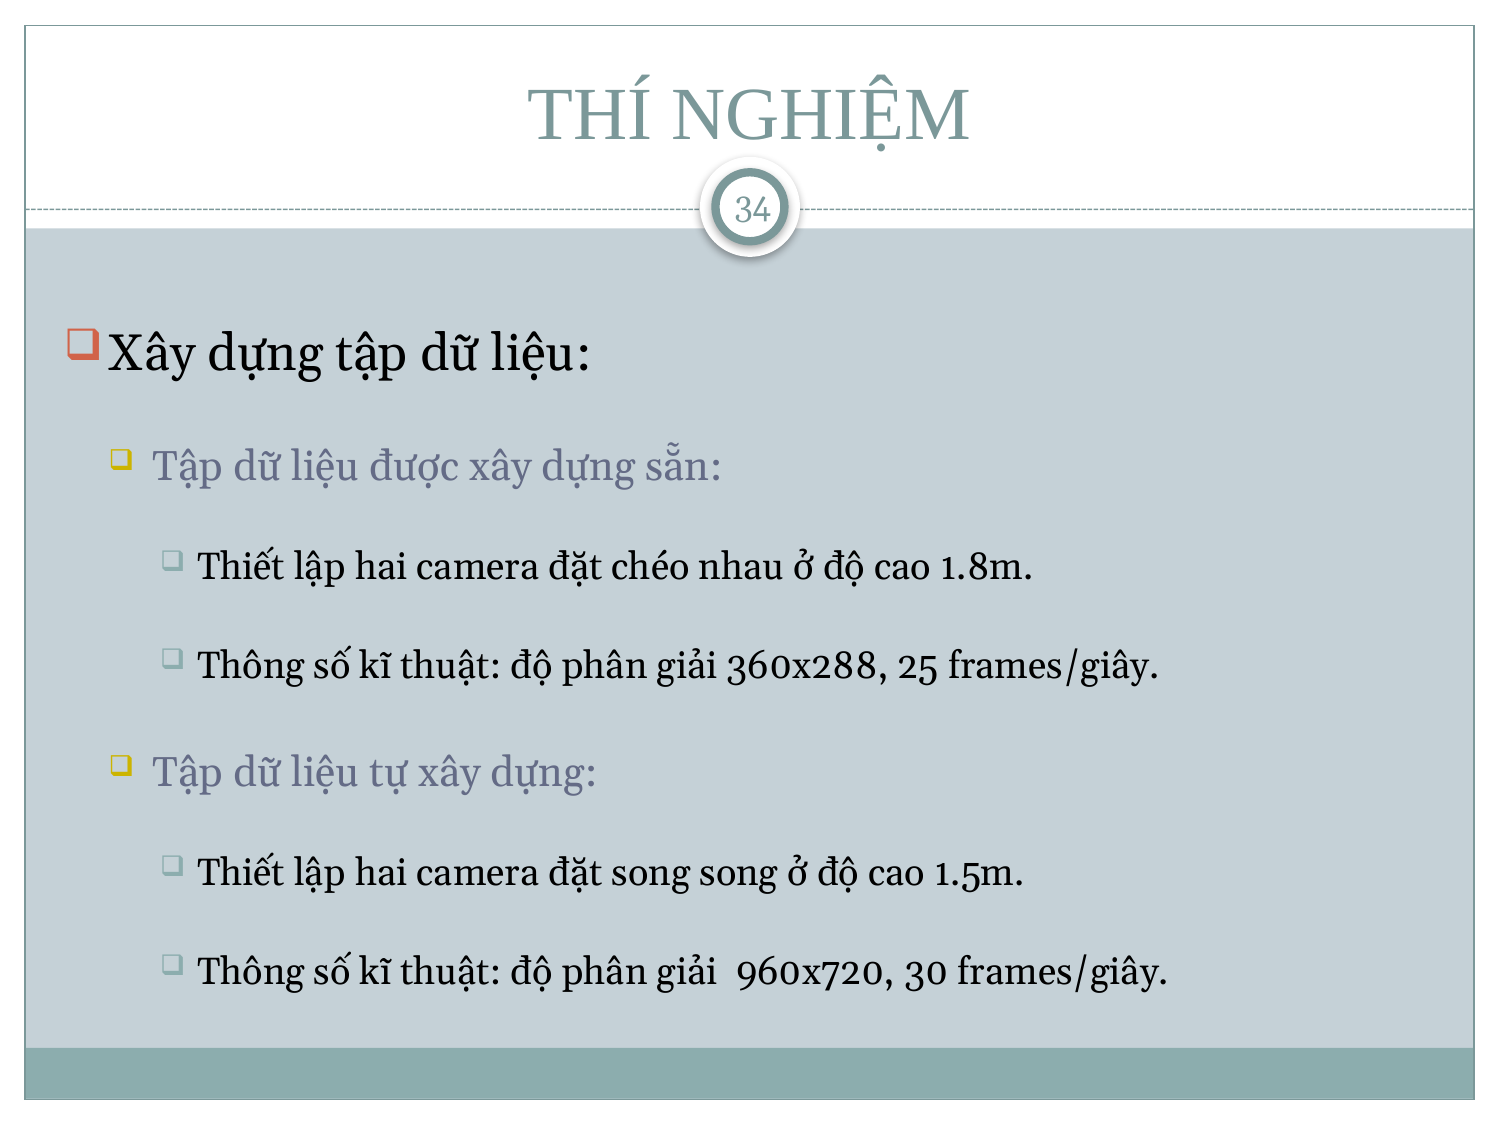

# THÍ NGHIỆM
34
Xây dựng tập dữ liệu:
Tập dữ liệu được xây dựng sẵn:
Thiết lập hai camera đặt chéo nhau ở độ cao 1.8m.
Thông số kĩ thuật: độ phân giải 360x288, 25 frames/giây.
Tập dữ liệu tự xây dựng:
Thiết lập hai camera đặt song song ở độ cao 1.5m.
Thông số kĩ thuật: độ phân giải  960x720, 30 frames/giây.